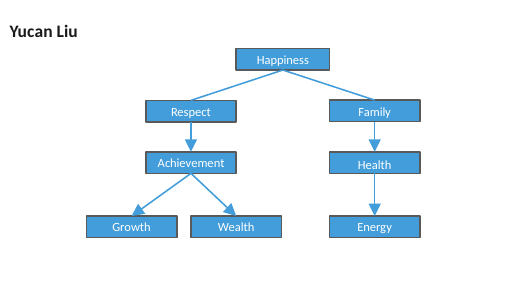

Yucan Liu
Happiness
Family
Respect
Achievement
Health

Energy
Growth
Wealth